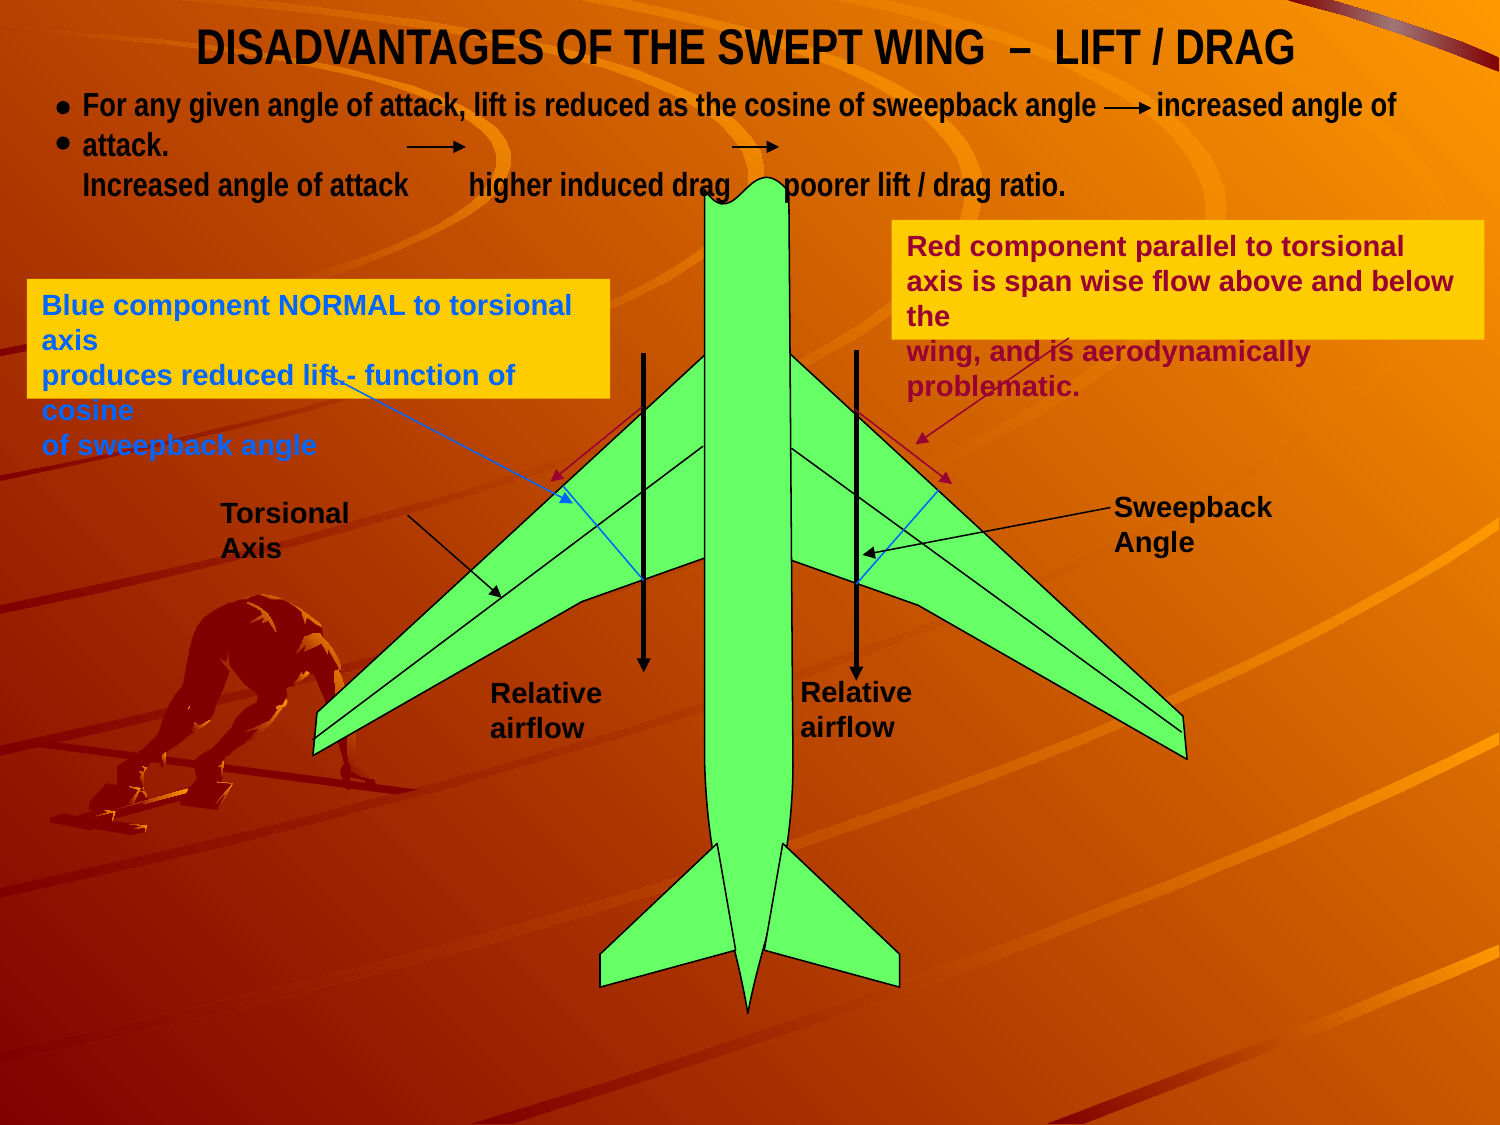

DISADVANTAGES OF THE SWEPT WING  –  LIFT / DRAG
For any given angle of attack, lift is reduced as the cosine of sweepback angle        increased angle of attack.
Increased angle of attack        higher induced drag       poorer lift / drag ratio.

Red component parallel to torsional
axis is span wise flow above and below the
wing, and is aerodynamically problematic.
Blue component NORMAL to torsional axis
produces reduced lift.- function of cosine
of sweepback angle

Sweepback Angle
Torsional Axis
Relative airflow
Relative airflow